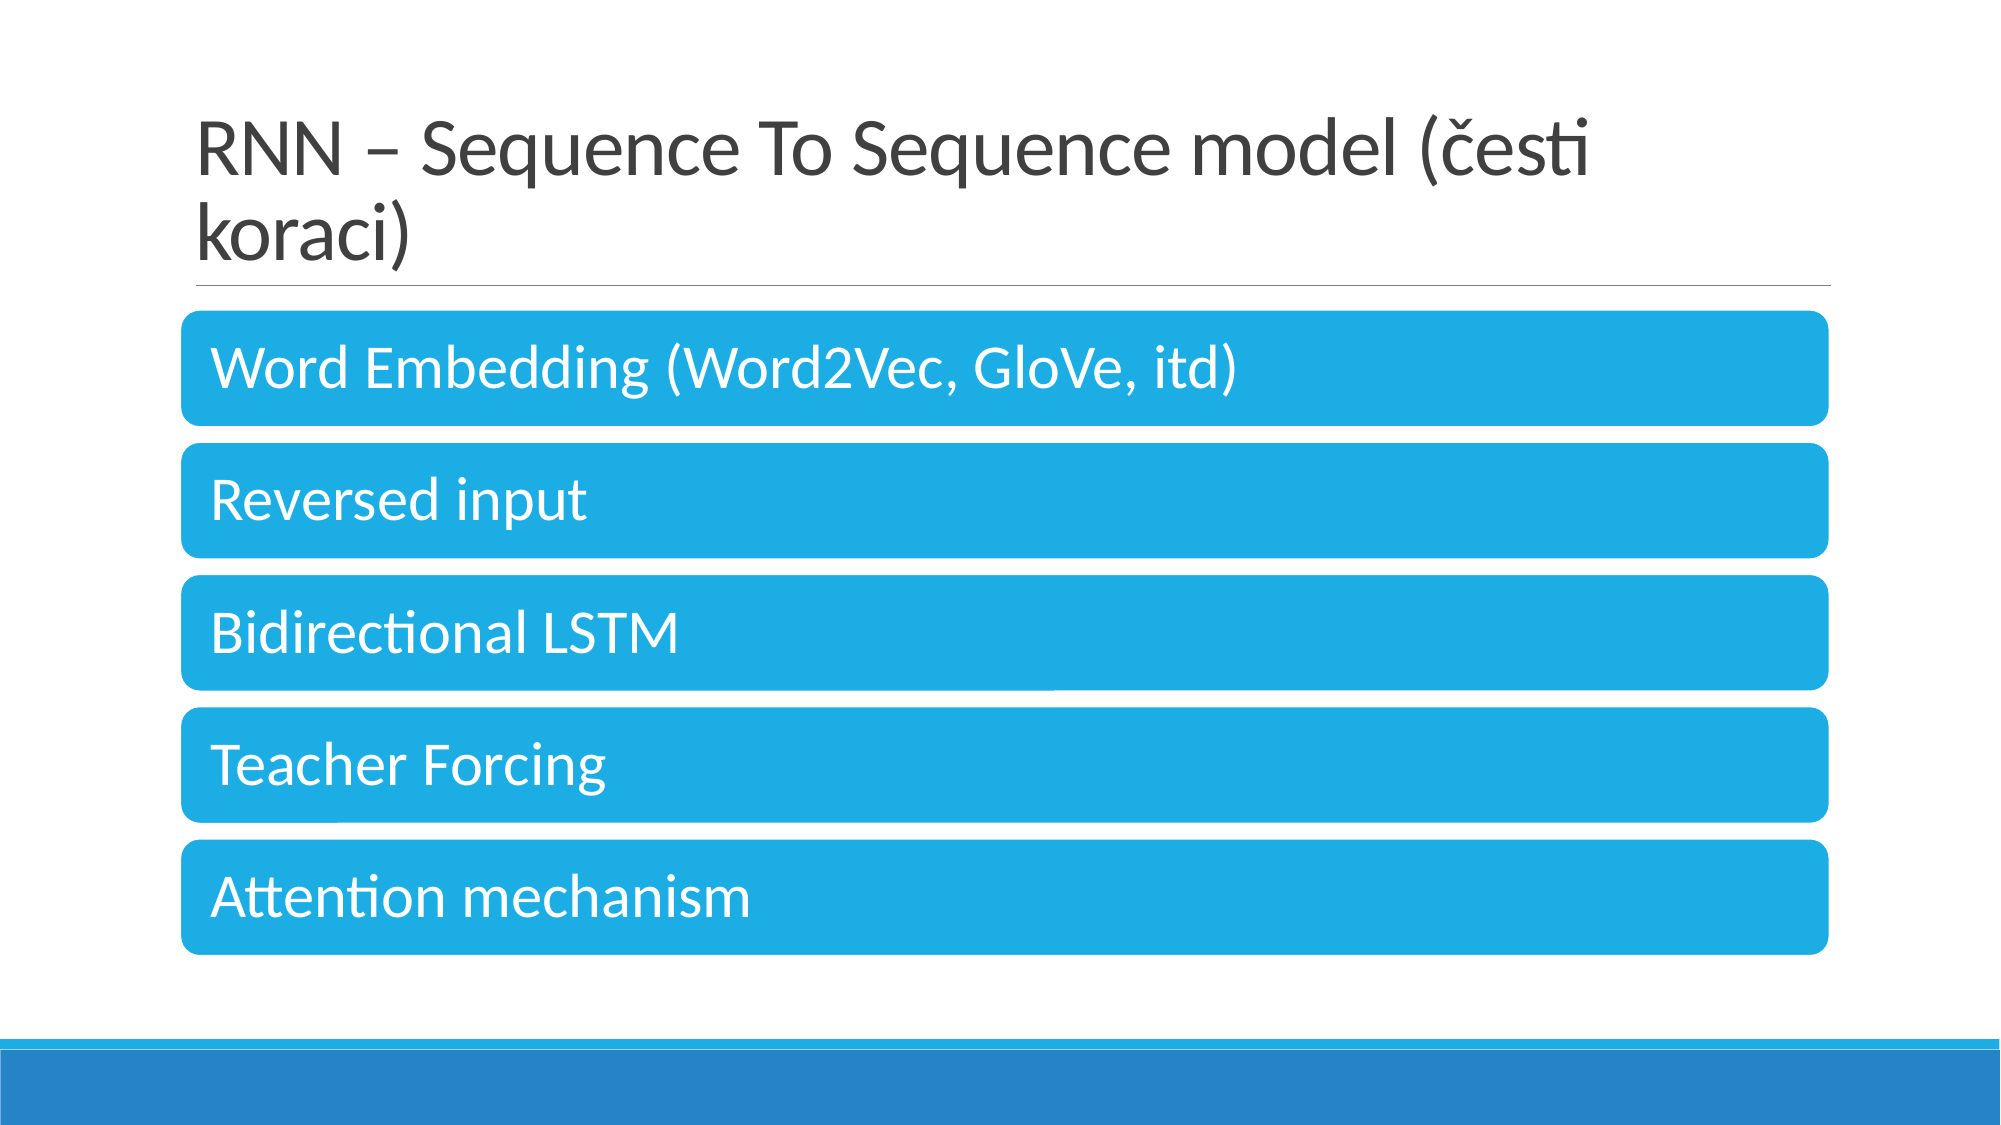

# RNN – Sequence To Sequence model (česti koraci)
Word Embedding (Word2Vec, GloVe, itd)
Reversed input
Bidirectional LSTM
Teacher Forcing
Attention mechanism